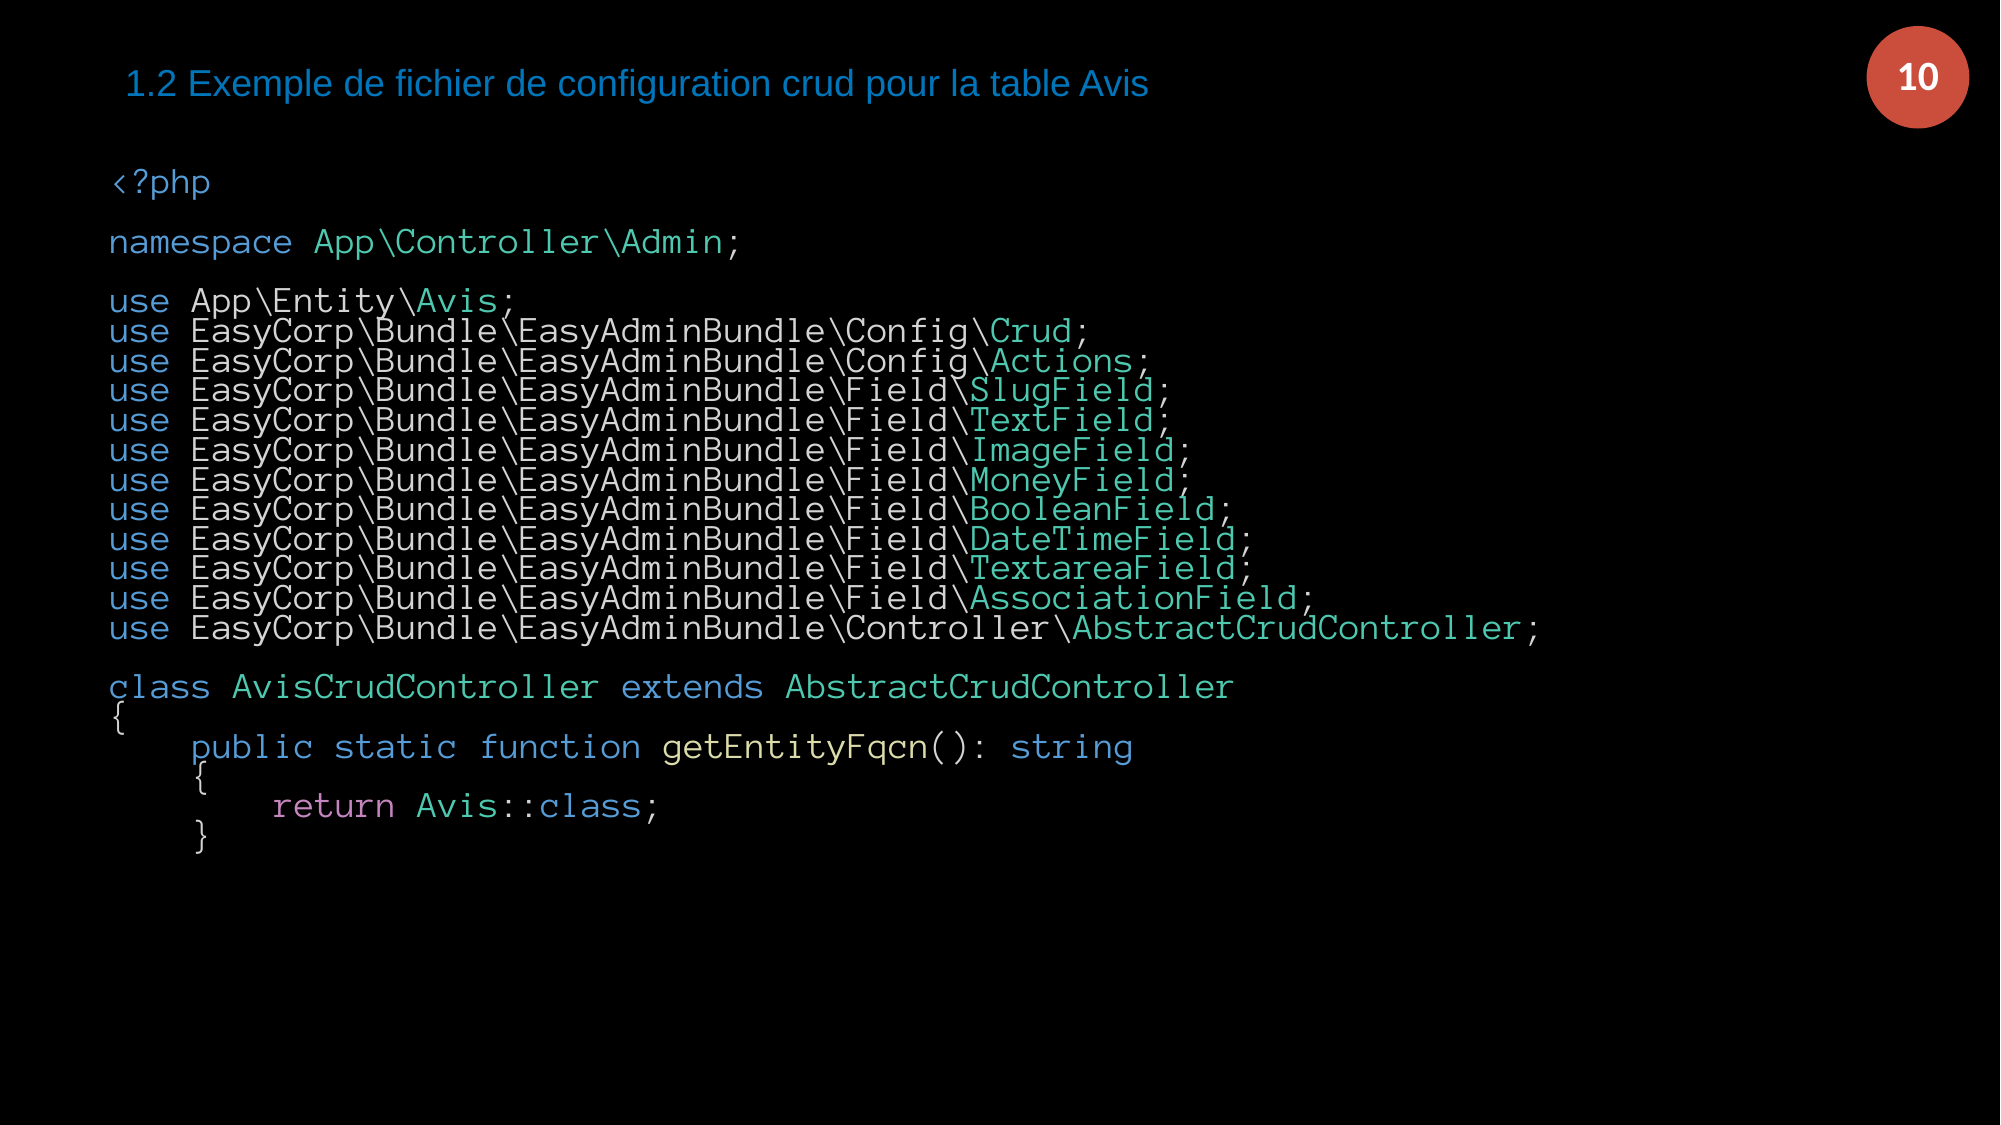

10
1.2 Exemple de fichier de configuration crud pour la table Avis
<?php

namespace App\Controller\Admin;

use App\Entity\Avis;
use EasyCorp\Bundle\EasyAdminBundle\Config\Crud;
use EasyCorp\Bundle\EasyAdminBundle\Config\Actions;
use EasyCorp\Bundle\EasyAdminBundle\Field\SlugField;
use EasyCorp\Bundle\EasyAdminBundle\Field\TextField;
use EasyCorp\Bundle\EasyAdminBundle\Field\ImageField;
use EasyCorp\Bundle\EasyAdminBundle\Field\MoneyField;
use EasyCorp\Bundle\EasyAdminBundle\Field\BooleanField;
use EasyCorp\Bundle\EasyAdminBundle\Field\DateTimeField;
use EasyCorp\Bundle\EasyAdminBundle\Field\TextareaField;
use EasyCorp\Bundle\EasyAdminBundle\Field\AssociationField;
use EasyCorp\Bundle\EasyAdminBundle\Controller\AbstractCrudController;

class AvisCrudController extends AbstractCrudController
{
    public static function getEntityFqcn(): string
    {
        return Avis::class;
    }